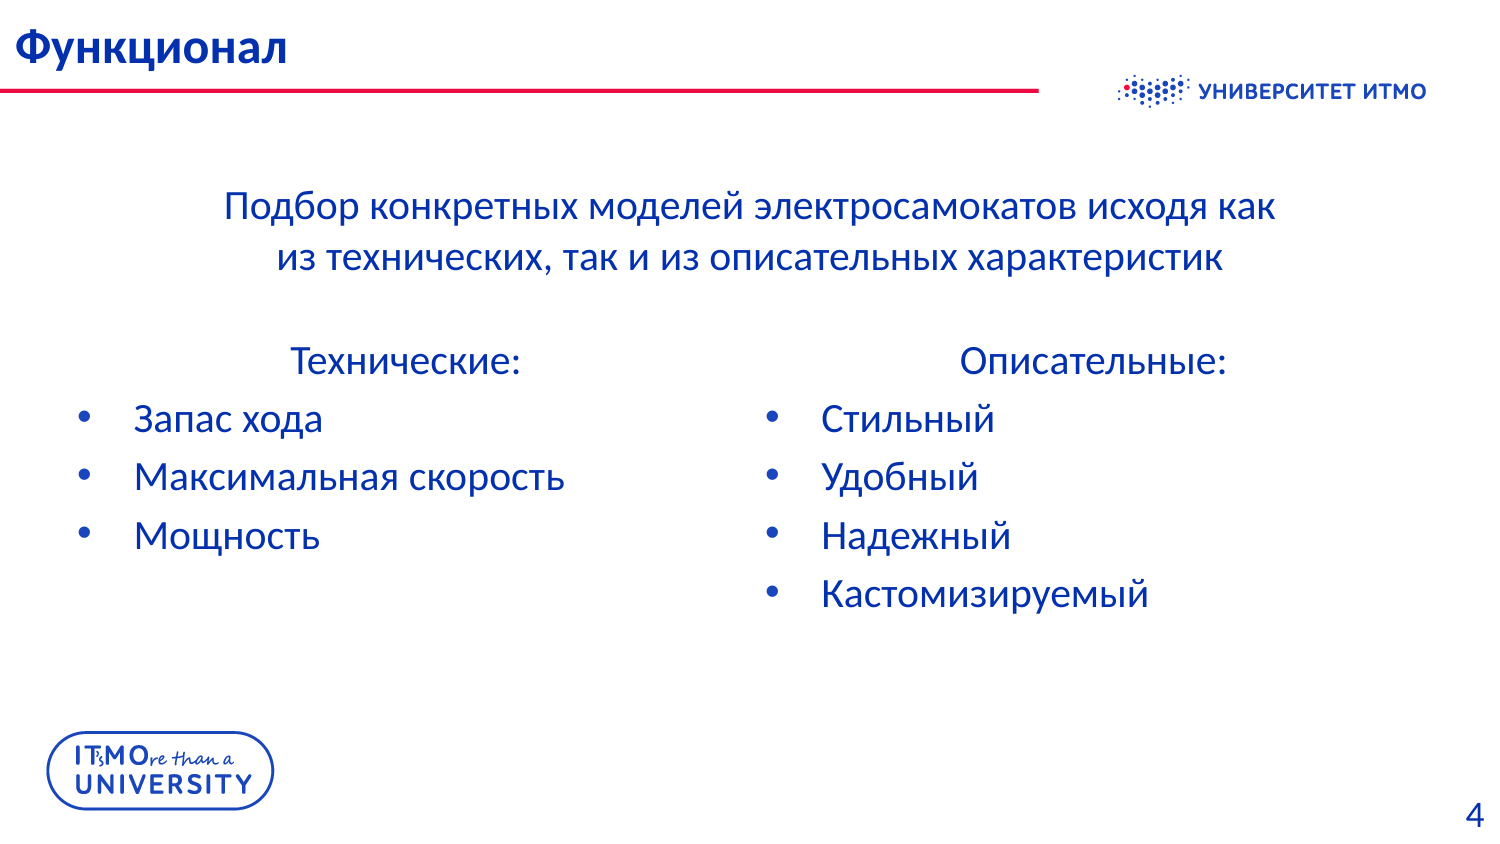

# Функционал
Подбор конкретных моделей электросамокатов исходя как из технических, так и из описательных характеристик
Технические:
Запас хода
Максимальная скорость
Мощность
Описательные:
Стильный
Удобный
Надежный
Кастомизируемый
4